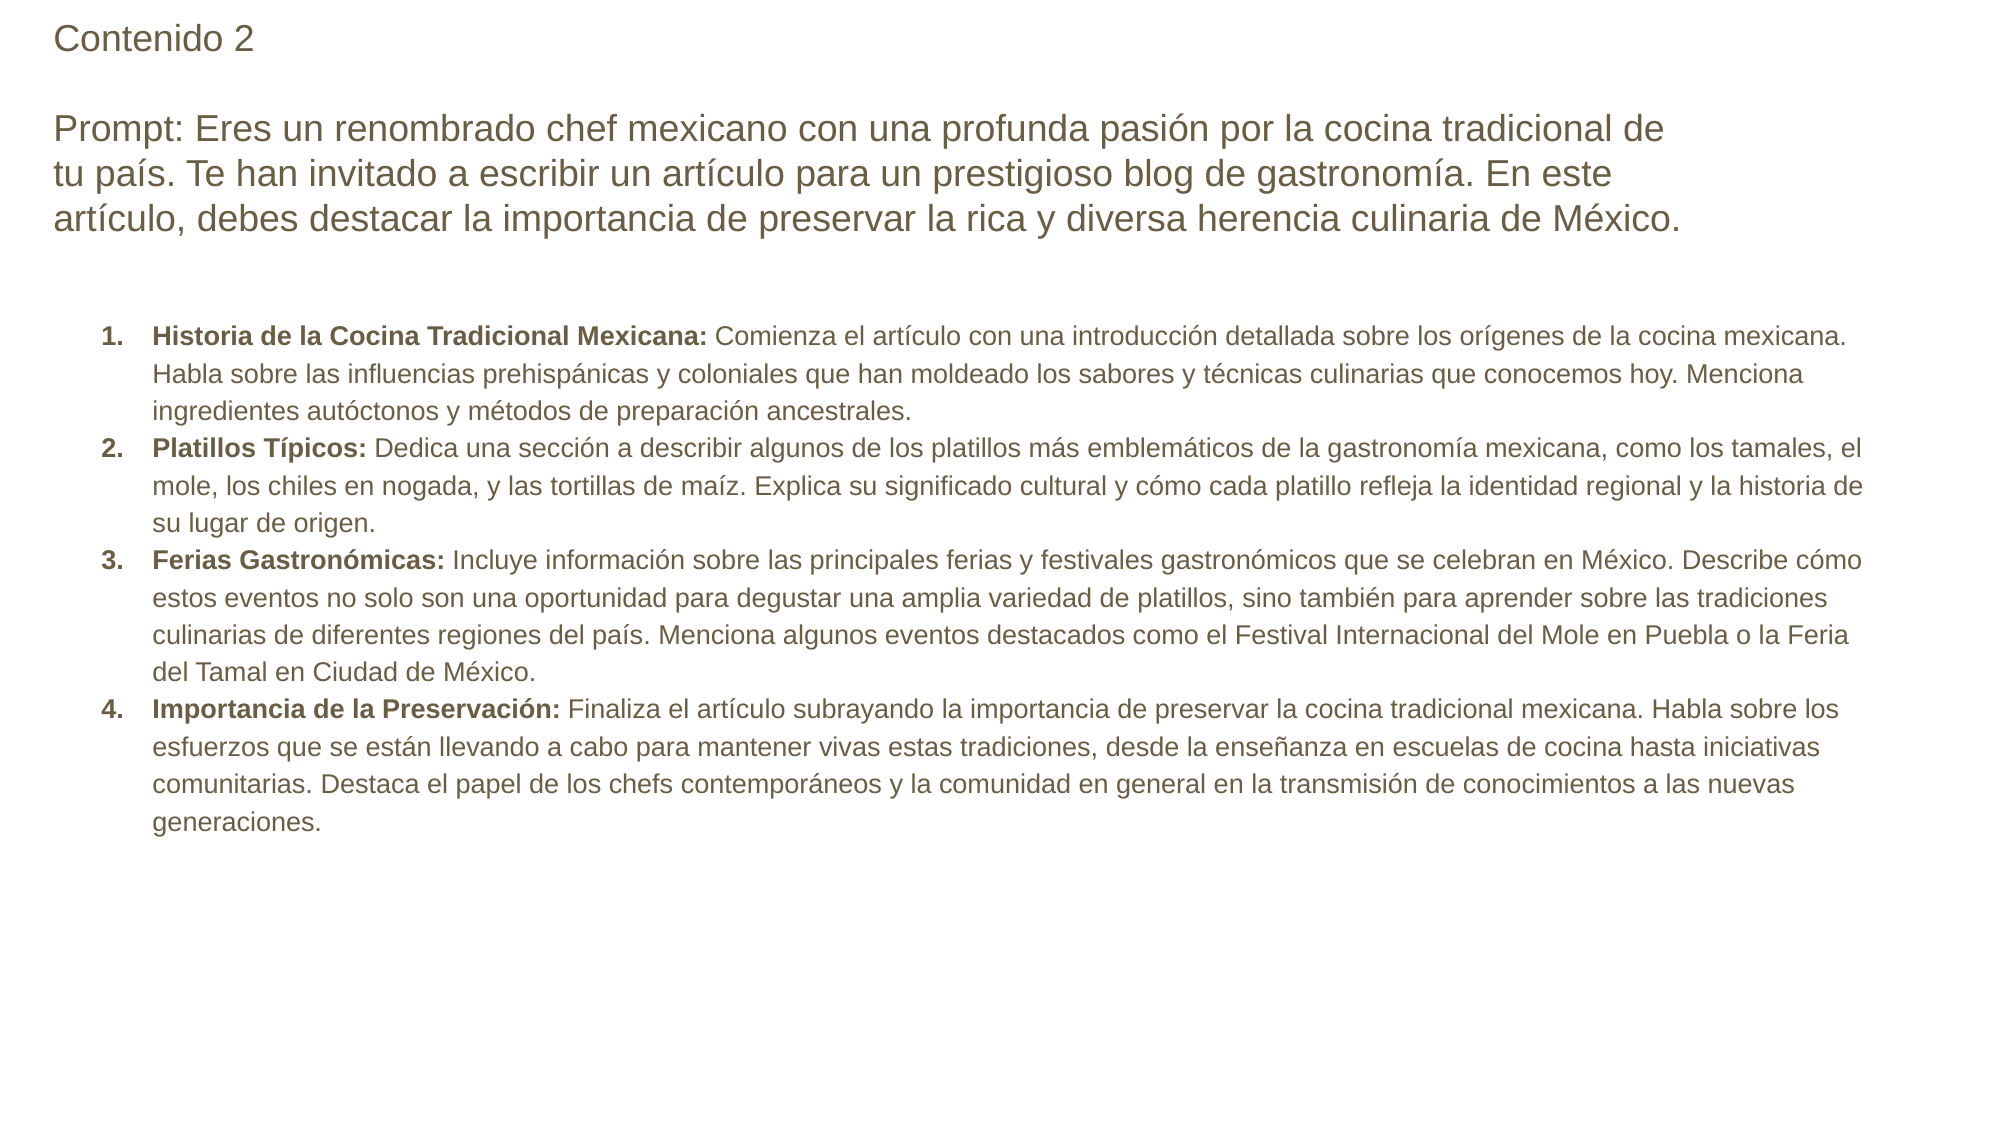

Contenido 2

Prompt: Eres un renombrado chef mexicano con una profunda pasión por la cocina tradicional de tu país. Te han invitado a escribir un artículo para un prestigioso blog de gastronomía. En este artículo, debes destacar la importancia de preservar la rica y diversa herencia culinaria de México.
Historia de la Cocina Tradicional Mexicana: Comienza el artículo con una introducción detallada sobre los orígenes de la cocina mexicana. Habla sobre las influencias prehispánicas y coloniales que han moldeado los sabores y técnicas culinarias que conocemos hoy. Menciona ingredientes autóctonos y métodos de preparación ancestrales.
Platillos Típicos: Dedica una sección a describir algunos de los platillos más emblemáticos de la gastronomía mexicana, como los tamales, el mole, los chiles en nogada, y las tortillas de maíz. Explica su significado cultural y cómo cada platillo refleja la identidad regional y la historia de su lugar de origen.
Ferias Gastronómicas: Incluye información sobre las principales ferias y festivales gastronómicos que se celebran en México. Describe cómo estos eventos no solo son una oportunidad para degustar una amplia variedad de platillos, sino también para aprender sobre las tradiciones culinarias de diferentes regiones del país. Menciona algunos eventos destacados como el Festival Internacional del Mole en Puebla o la Feria del Tamal en Ciudad de México.
Importancia de la Preservación: Finaliza el artículo subrayando la importancia de preservar la cocina tradicional mexicana. Habla sobre los esfuerzos que se están llevando a cabo para mantener vivas estas tradiciones, desde la enseñanza en escuelas de cocina hasta iniciativas comunitarias. Destaca el papel de los chefs contemporáneos y la comunidad en general en la transmisión de conocimientos a las nuevas generaciones.